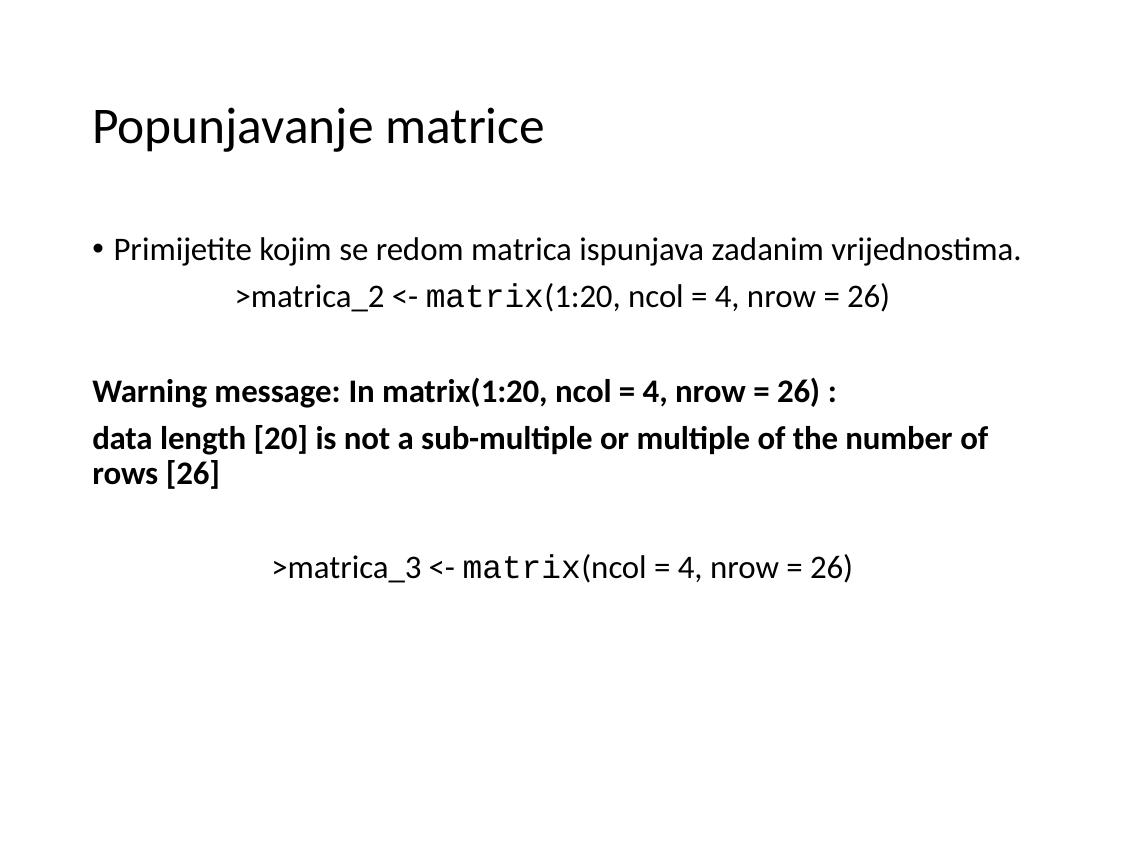

# Popunjavanje matrice
Primijetite kojim se redom matrica ispunjava zadanim vrijednostima.
>matrica_2 <- matrix(1:20, ncol = 4, nrow = 26)

Warning message: In matrix(1:20, ncol = 4, nrow = 26) :
data length [20] is not a sub-multiple or multiple of the number of rows [26]

>matrica_3 <- matrix(ncol = 4, nrow = 26)